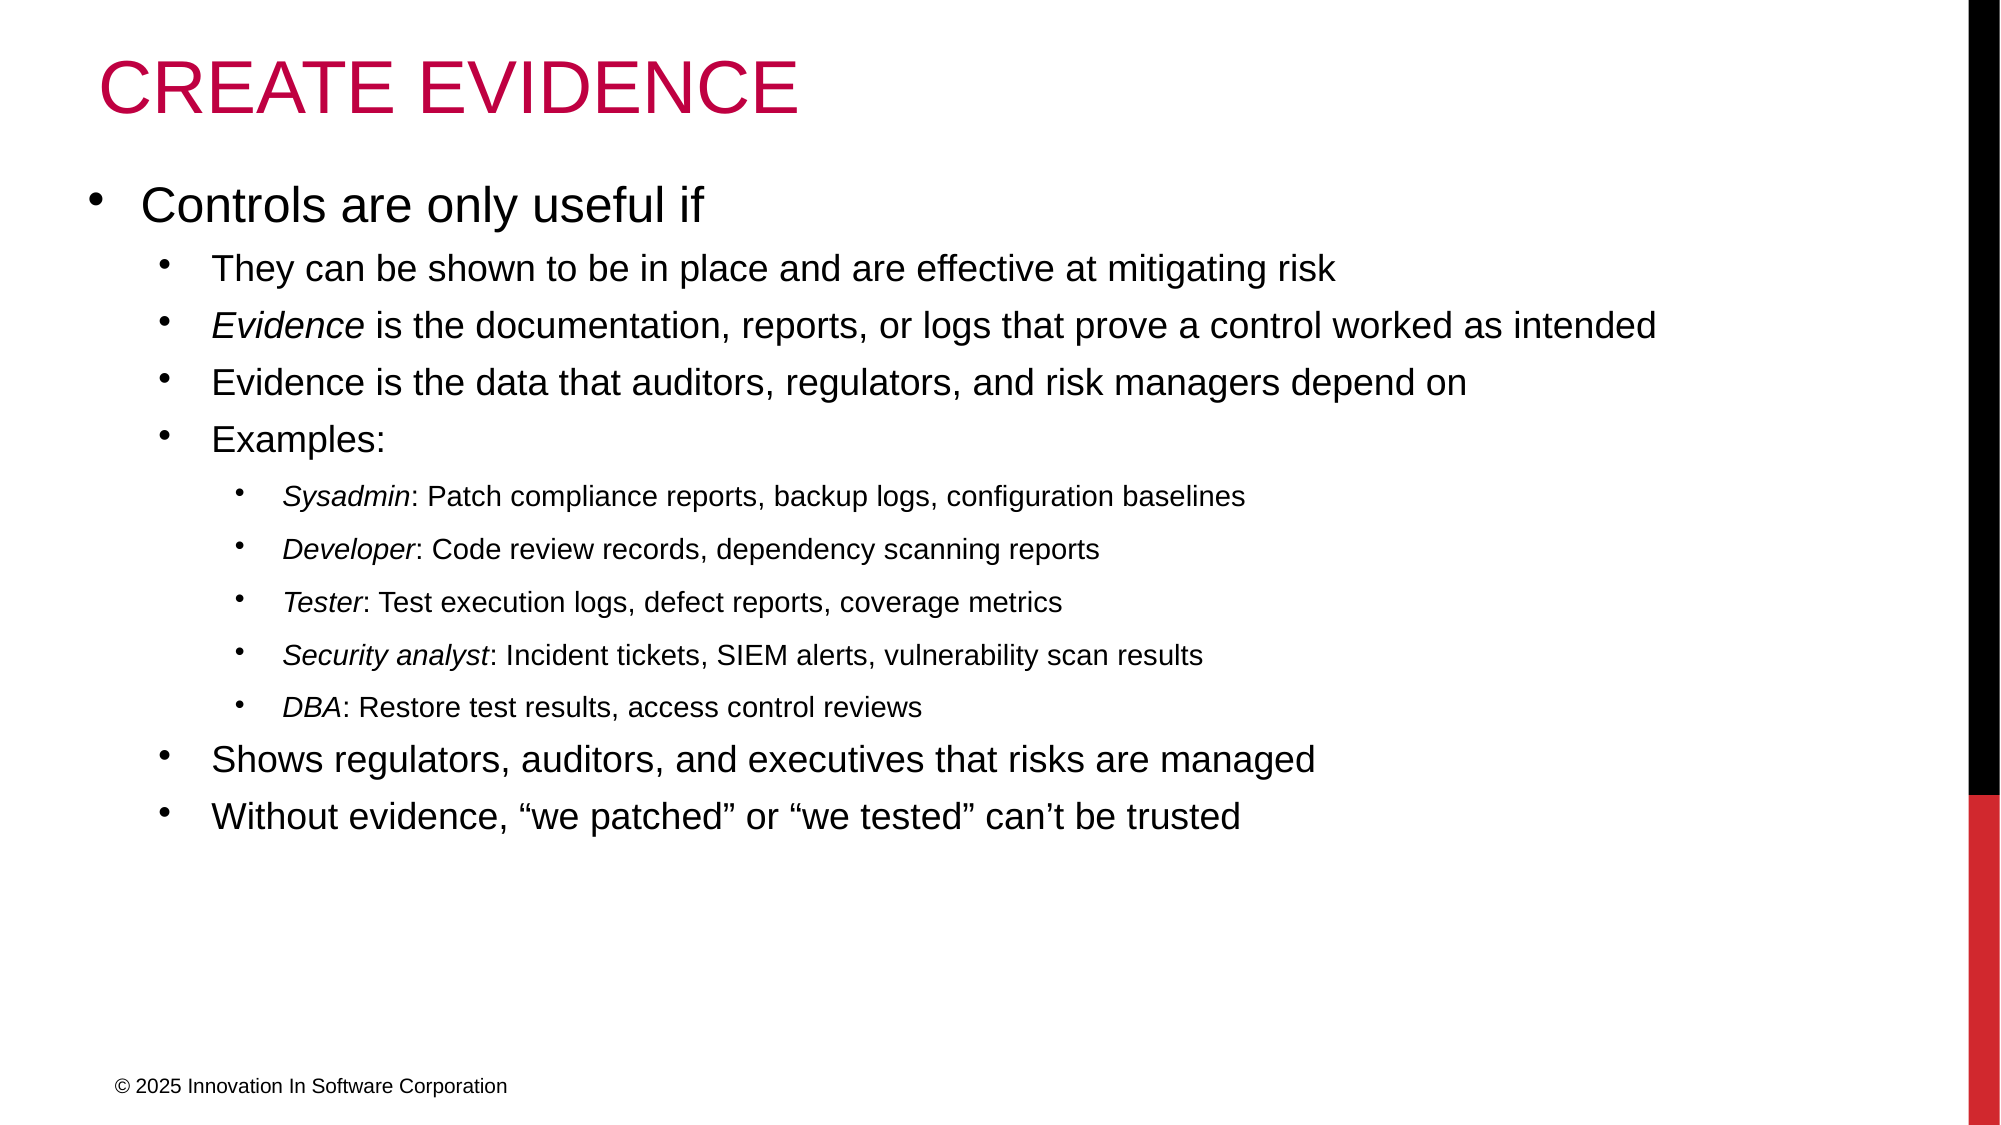

# Create evidence
Controls are only useful if
They can be shown to be in place and are effective at mitigating risk
Evidence is the documentation, reports, or logs that prove a control worked as intended
Evidence is the data that auditors, regulators, and risk managers depend on
Examples:
Sysadmin: Patch compliance reports, backup logs, configuration baselines
Developer: Code review records, dependency scanning reports
Tester: Test execution logs, defect reports, coverage metrics
Security analyst: Incident tickets, SIEM alerts, vulnerability scan results
DBA: Restore test results, access control reviews
Shows regulators, auditors, and executives that risks are managed
Without evidence, “we patched” or “we tested” can’t be trusted
© 2025 Innovation In Software Corporation